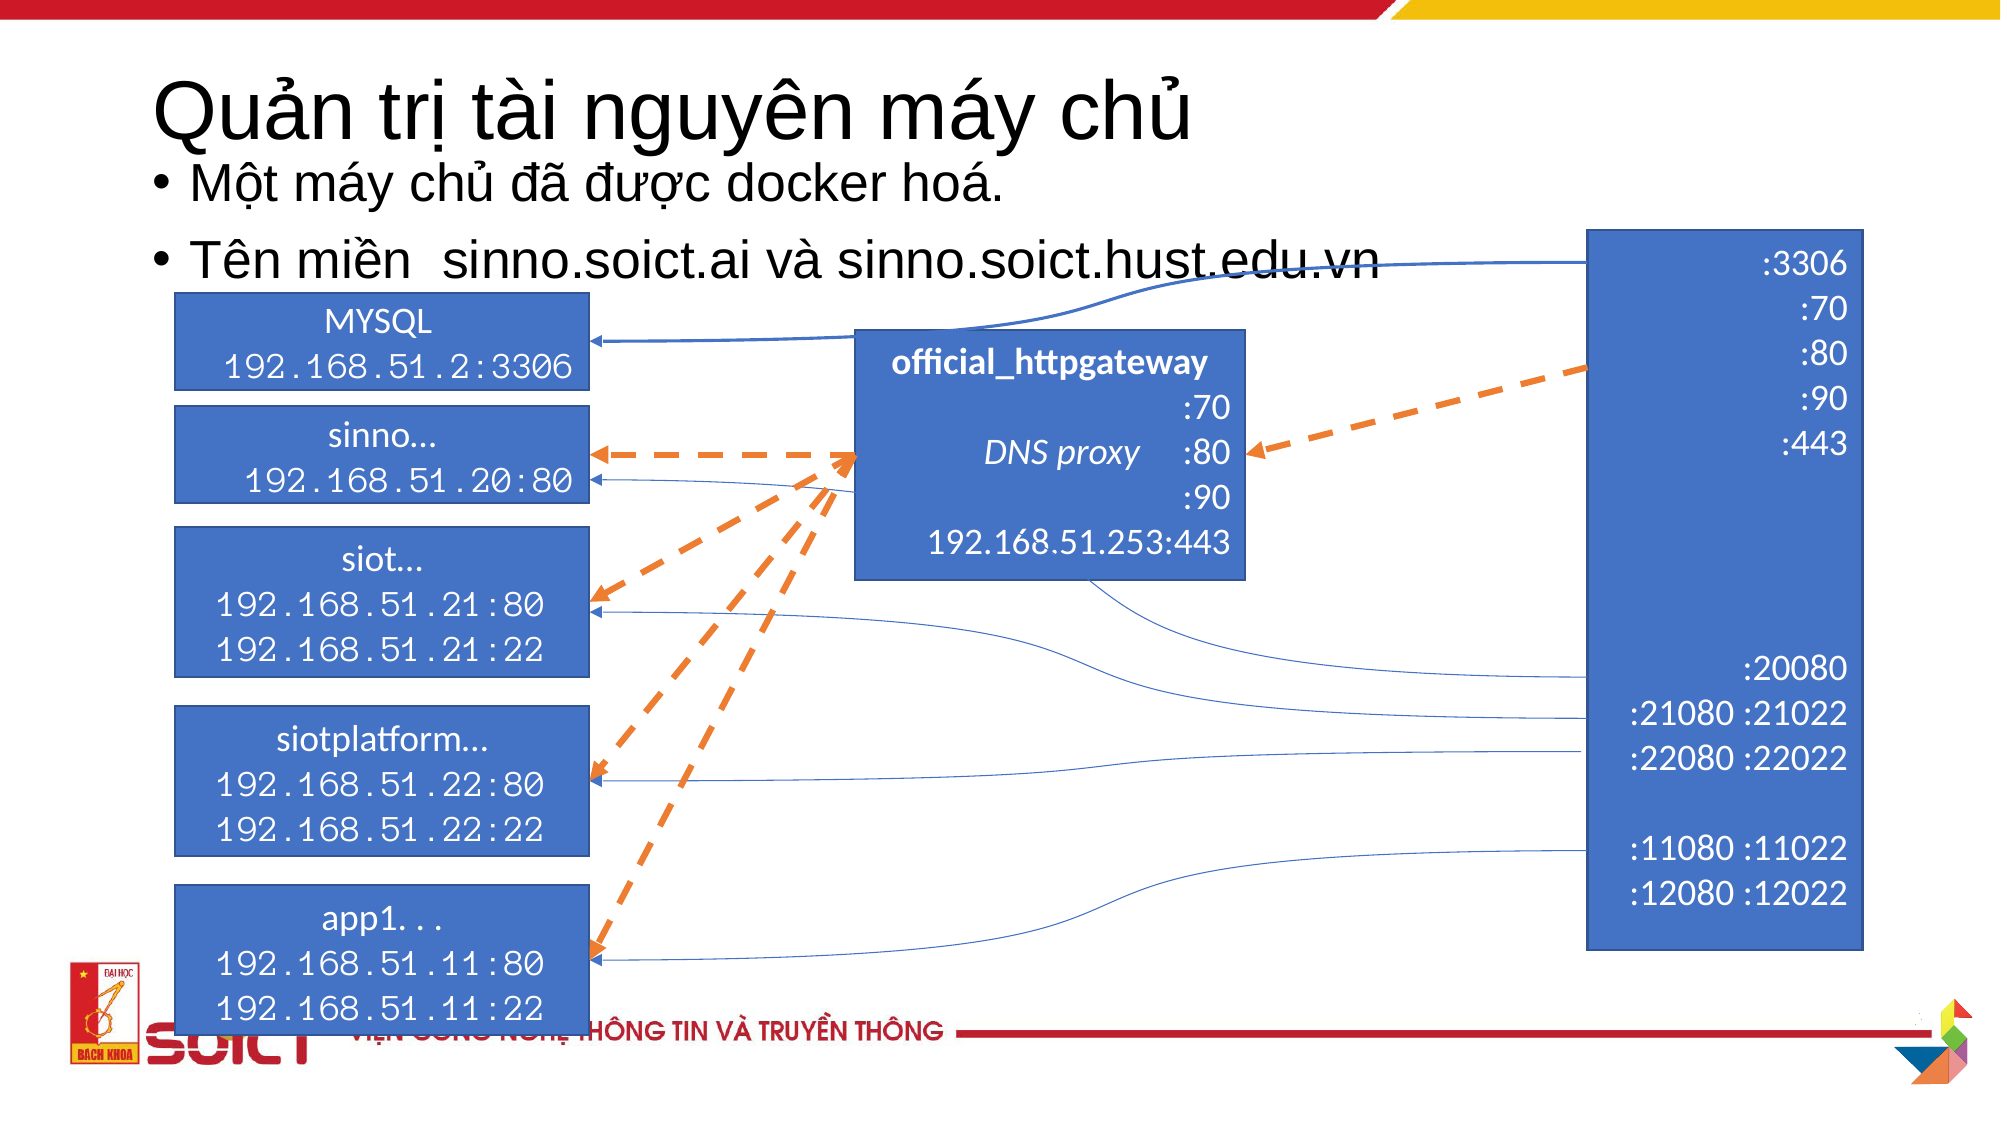

# Quản trị tài nguyên máy chủ
Một máy chủ đã được docker hoá.
Tên miền  sinno.soict.ai và sinno.soict.hust.edu.vn
:3306
:70
:80
:90
:443

:20080
:21080 :21022
:22080 :22022

:11080 :11022
:12080 :12022

MYSQL
192.168.51.2:3306
official_httpgateway
:70
DNS proxy     :80
:90
192.168.51.253:443
sinno…
192.168.51.20:80
siot…
192.168.51.21:80
192.168.51.21:22
siotplatform…
192.168.51.22:80
192.168.51.22:22
app1. . .
192.168.51.11:80
192.168.51.11:22